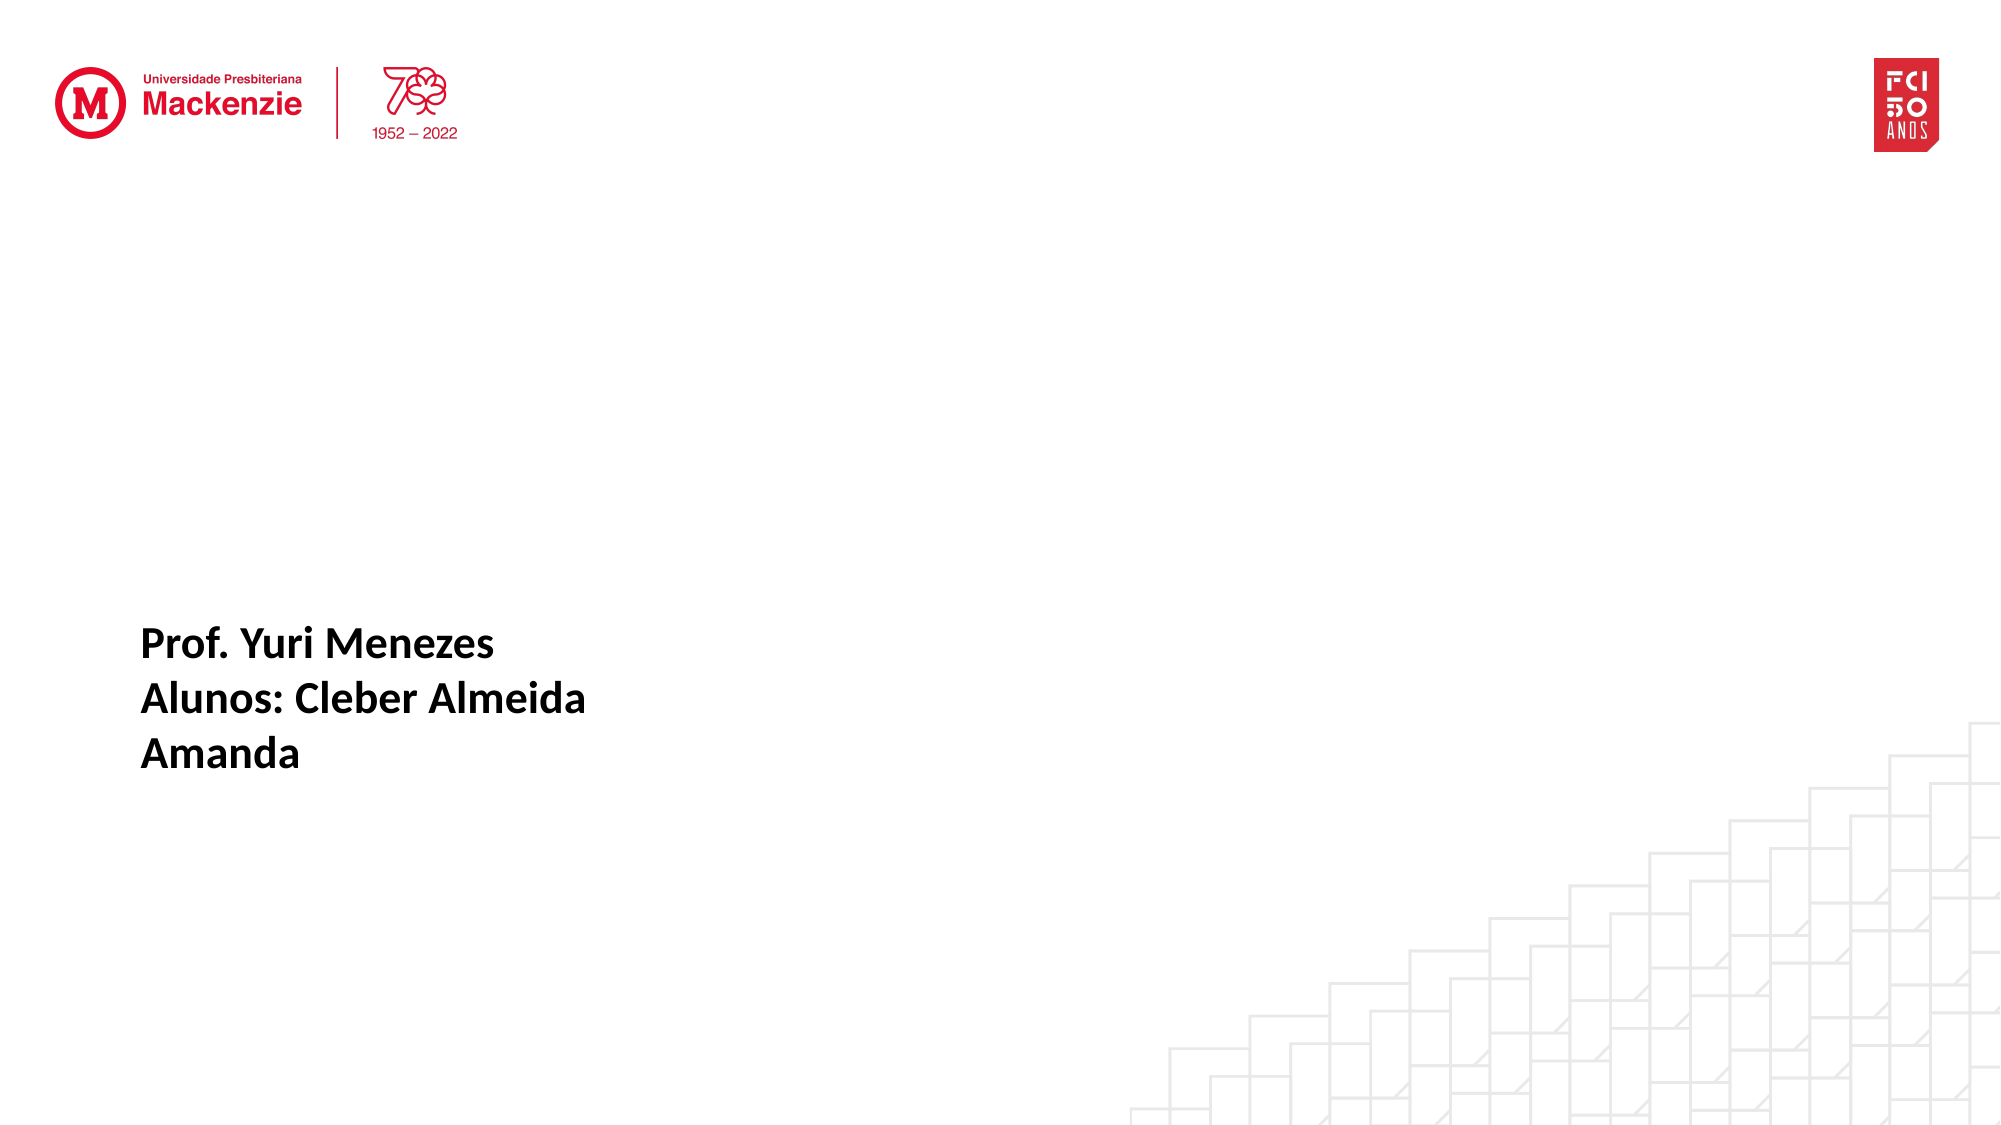

# Prof. Yuri Menezes Alunos: Cleber Almeida Amanda